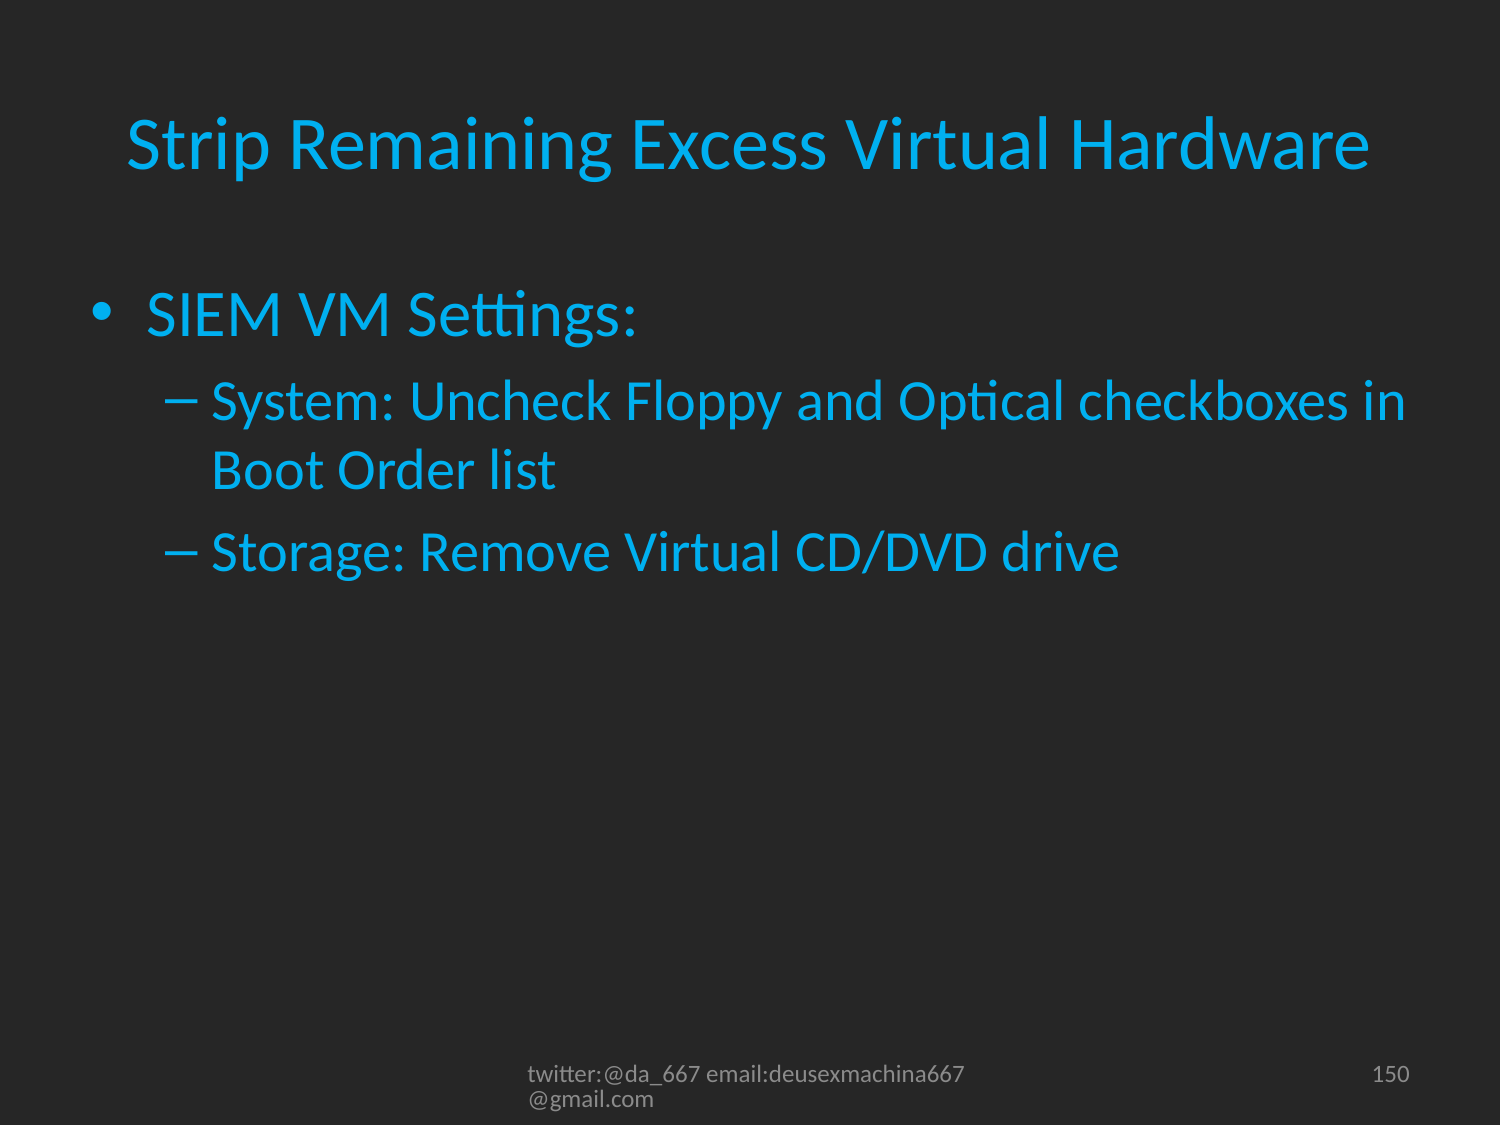

# Strip Remaining Excess Virtual Hardware
SIEM VM Settings:
System: Uncheck Floppy and Optical checkboxes in Boot Order list
Storage: Remove Virtual CD/DVD drive
twitter:@da_667 email:deusexmachina667@gmail.com
150